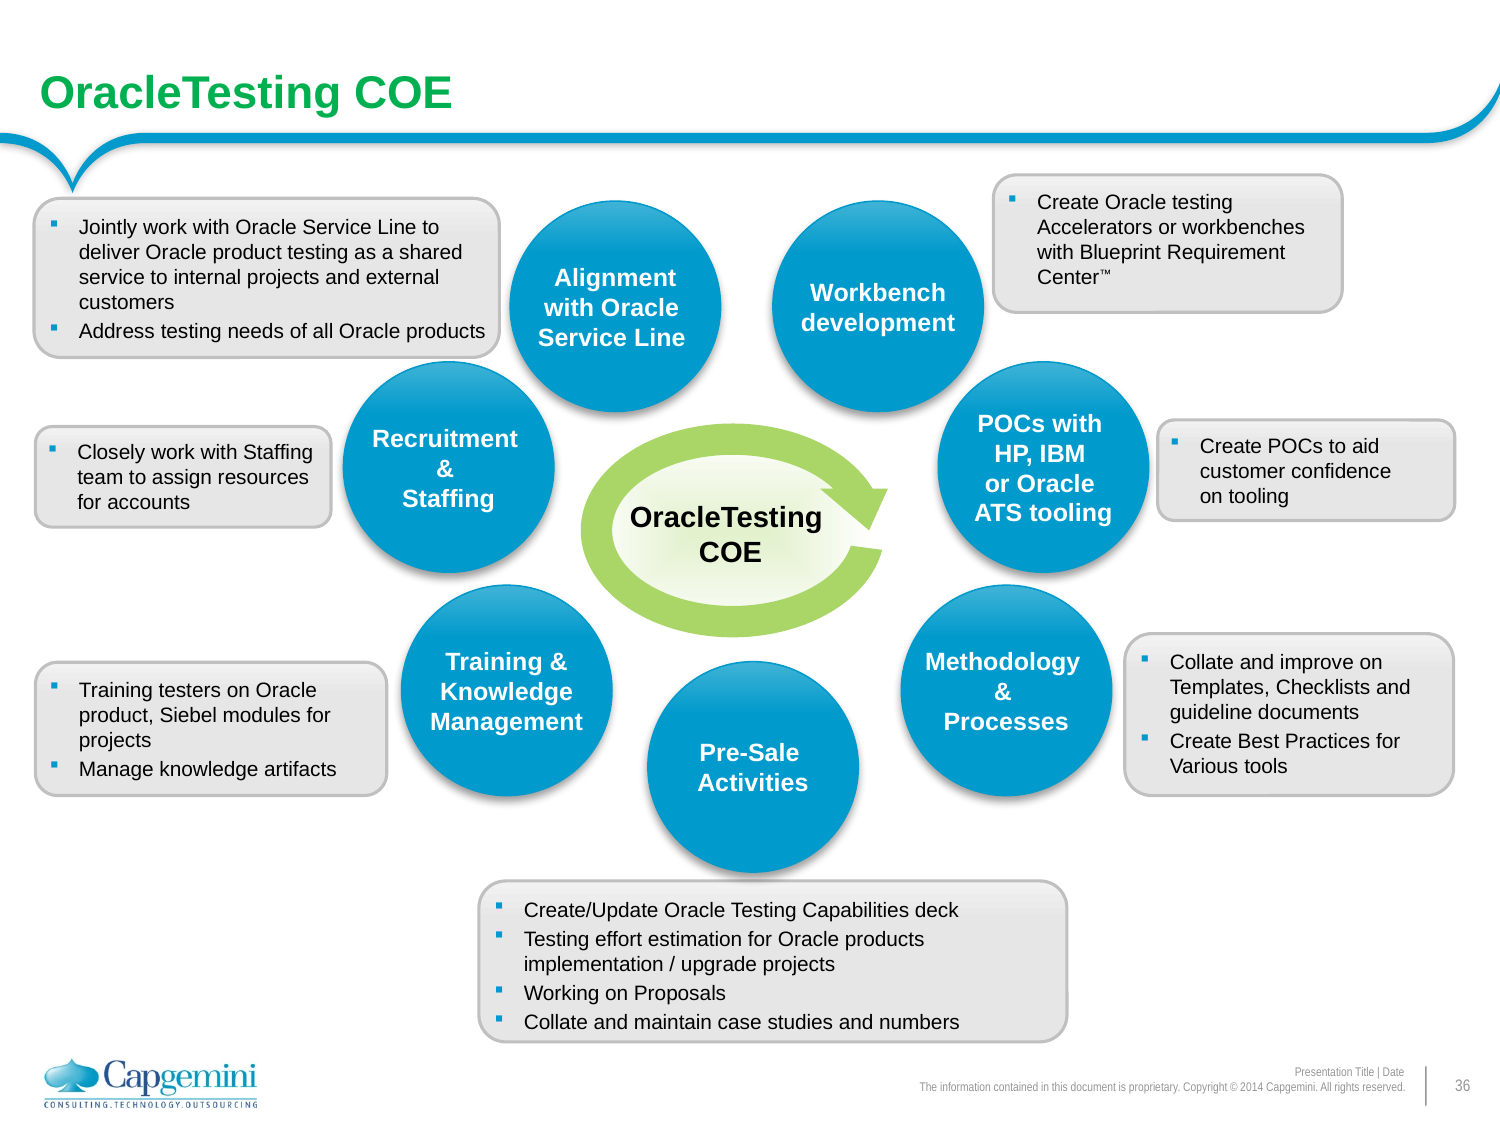

# OracleTesting COE
Create Oracle testing Accelerators or workbenches with Blueprint Requirement Center™
Jointly work with Oracle Service Line to deliver Oracle product testing as a shared service to internal projects and external customers
Address testing needs of all Oracle products
Alignment
with Oracle
Service Line
Workbench
development
Recruitment
&
Staffing
POCs with
HP, IBM
or Oracle
ATS tooling

Create POCs to aid customer confidence
on tooling
Closely work with Staffing team to assign resources for accounts
OracleTesting
COE
Training &
Knowledge
Management
Methodology
&
Processes
Collate and improve on Templates, Checklists and guideline documents
Create Best Practices for Various tools
Pre-Sale
Activities
Training testers on Oracle product, Siebel modules for projects
Manage knowledge artifacts
Create/Update Oracle Testing Capabilities deck
Testing effort estimation for Oracle products implementation / upgrade projects
Working on Proposals
Collate and maintain case studies and numbers